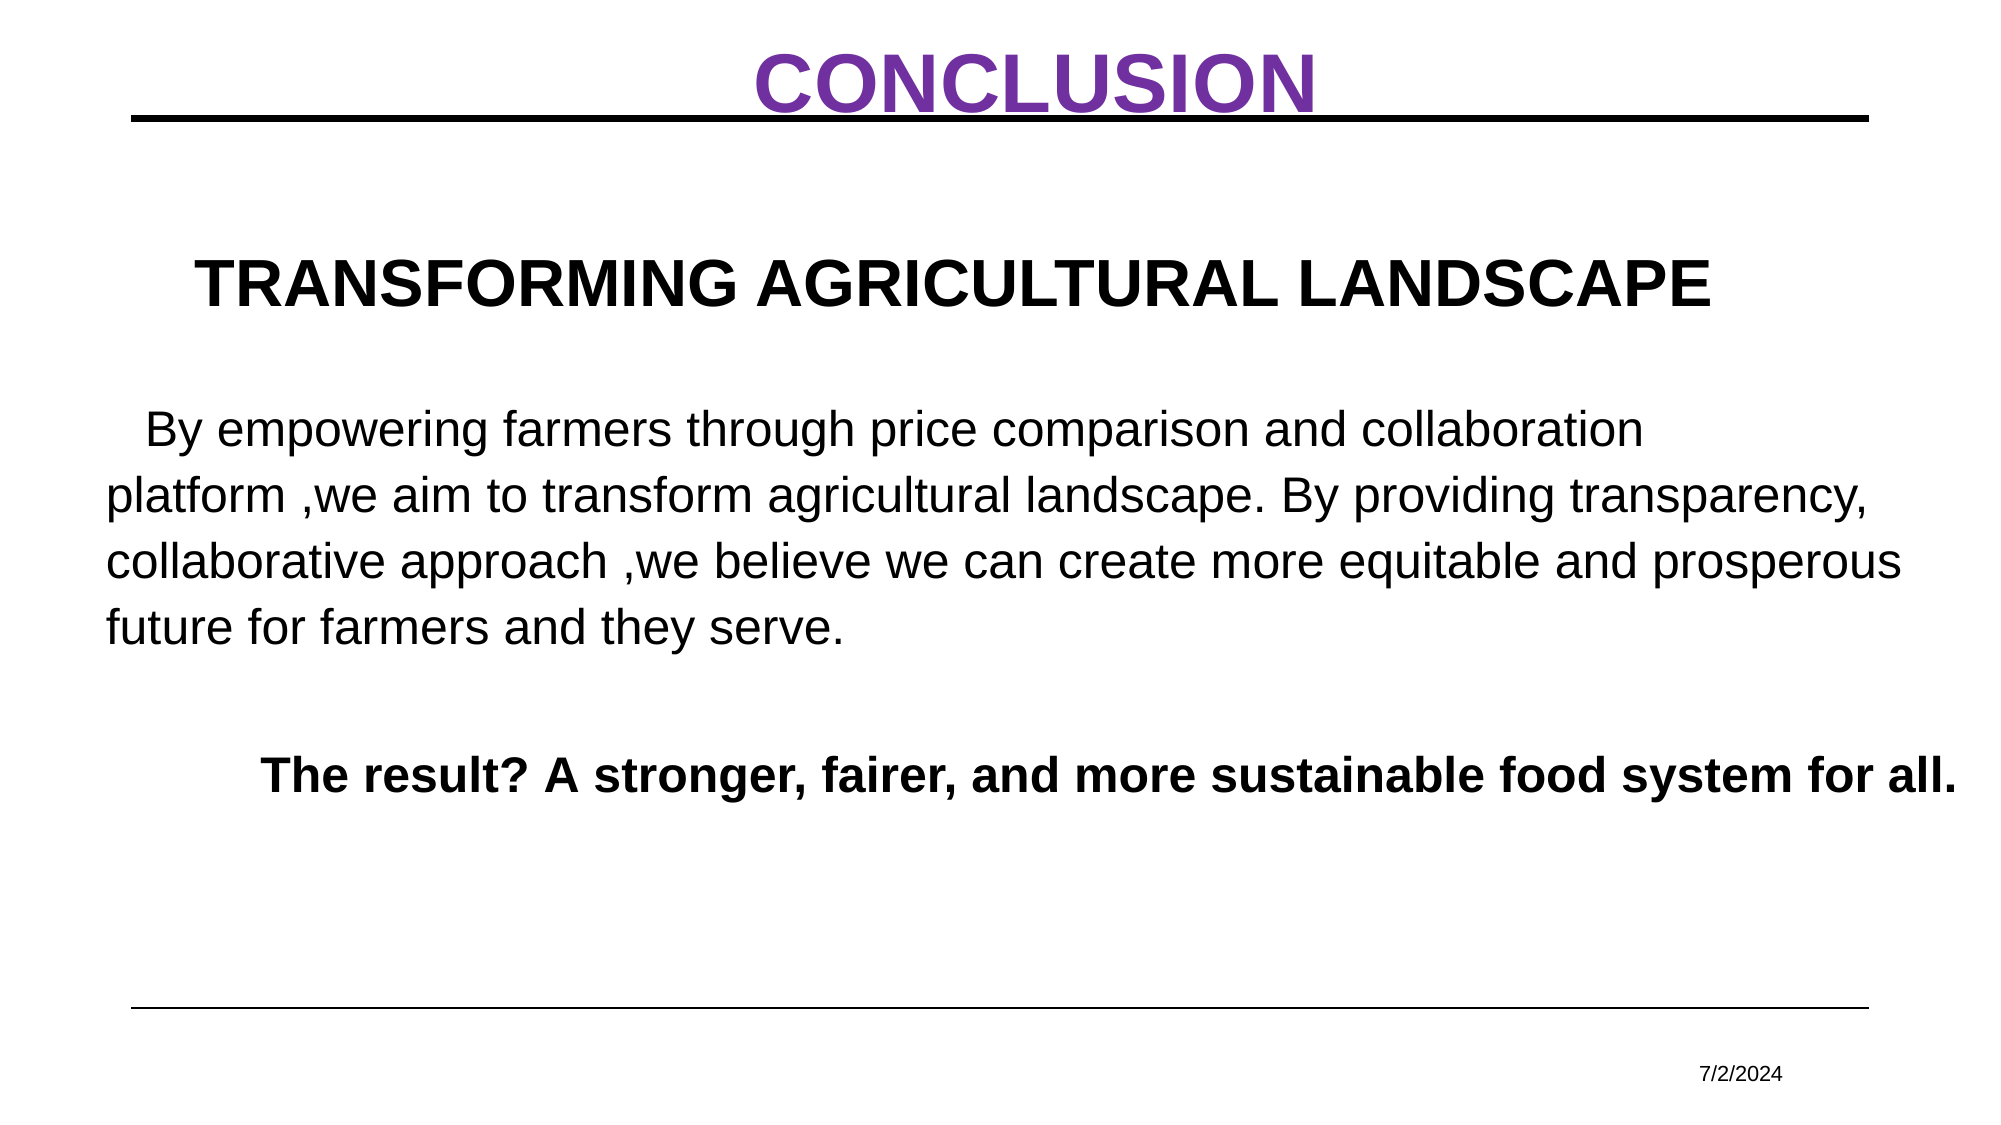

# CONCLUSION
 TRANSFORMING AGRICULTURAL LANDSCAPE

      By empowering farmers through price comparison and collaboration  platform ,we aim to transform agricultural landscape. By providing transparency, collaborative approach ,we believe we can create more equitable and prosperous future for farmers and they serve.

           The result? A stronger, fairer, and more sustainable food system for all.

7/2/2024